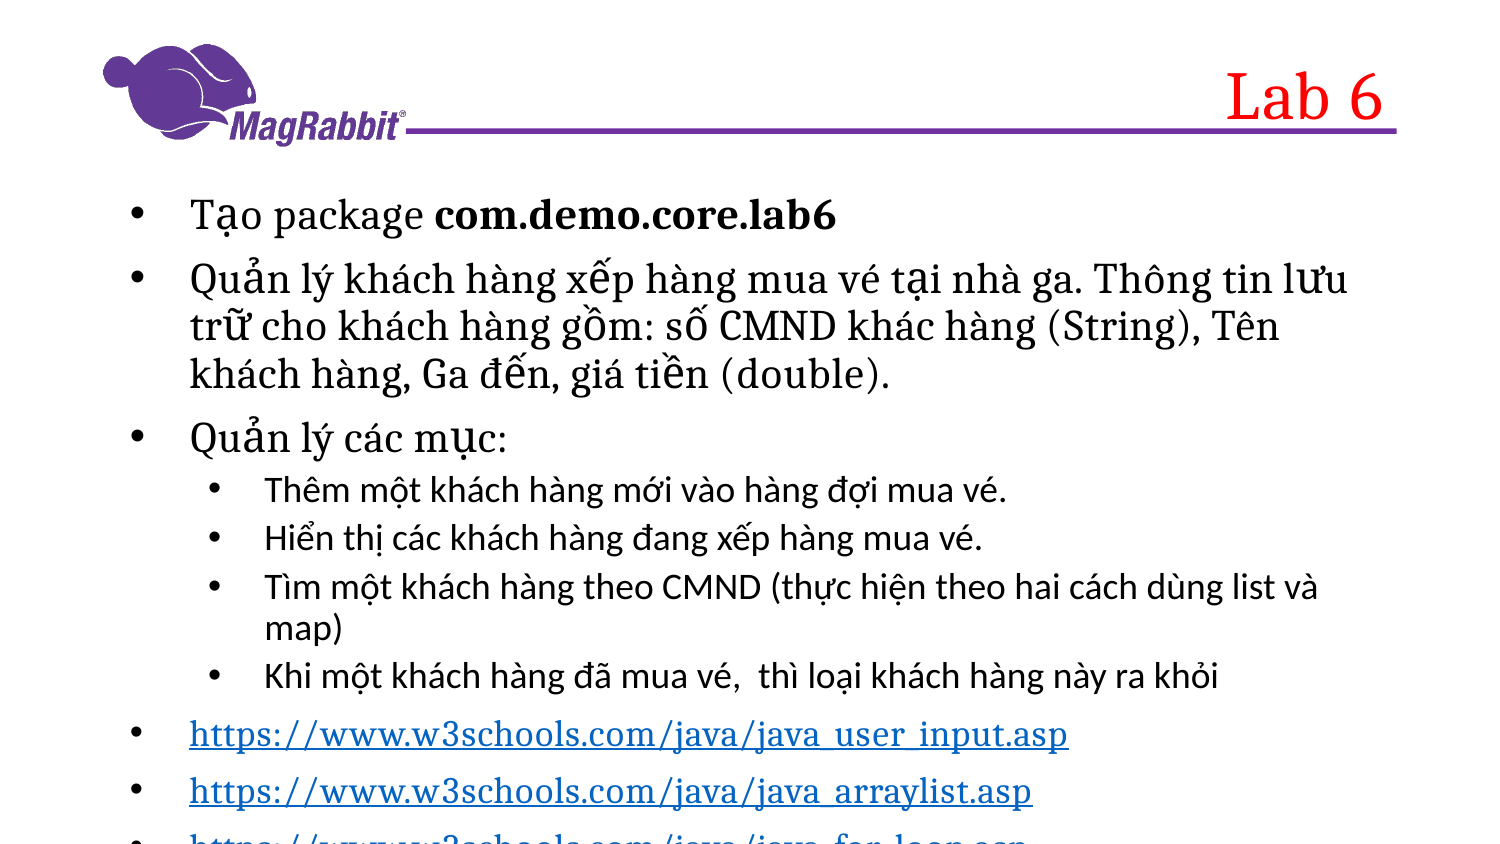

# Lab 6
Tạo package com.demo.core.lab6
Quản lý khách hàng xếp hàng mua vé tại nhà ga. Thông tin lưu trữ cho khách hàng gồm: số CMND khác hàng (String), Tên khách hàng, Ga đến, giá tiền (double).
Quản lý các mục:
Thêm một khách hàng mới vào hàng đợi mua vé.
Hiển thị các khách hàng đang xếp hàng mua vé.
Tìm một khách hàng theo CMND (thực hiện theo hai cách dùng list và map)
Khi một khách hàng đã mua vé,  thì loại khách hàng này ra khỏi
https://www.w3schools.com/java/java_user_input.asp
https://www.w3schools.com/java/java_arraylist.asp
https://www.w3schools.com/java/java_for_loop.asp